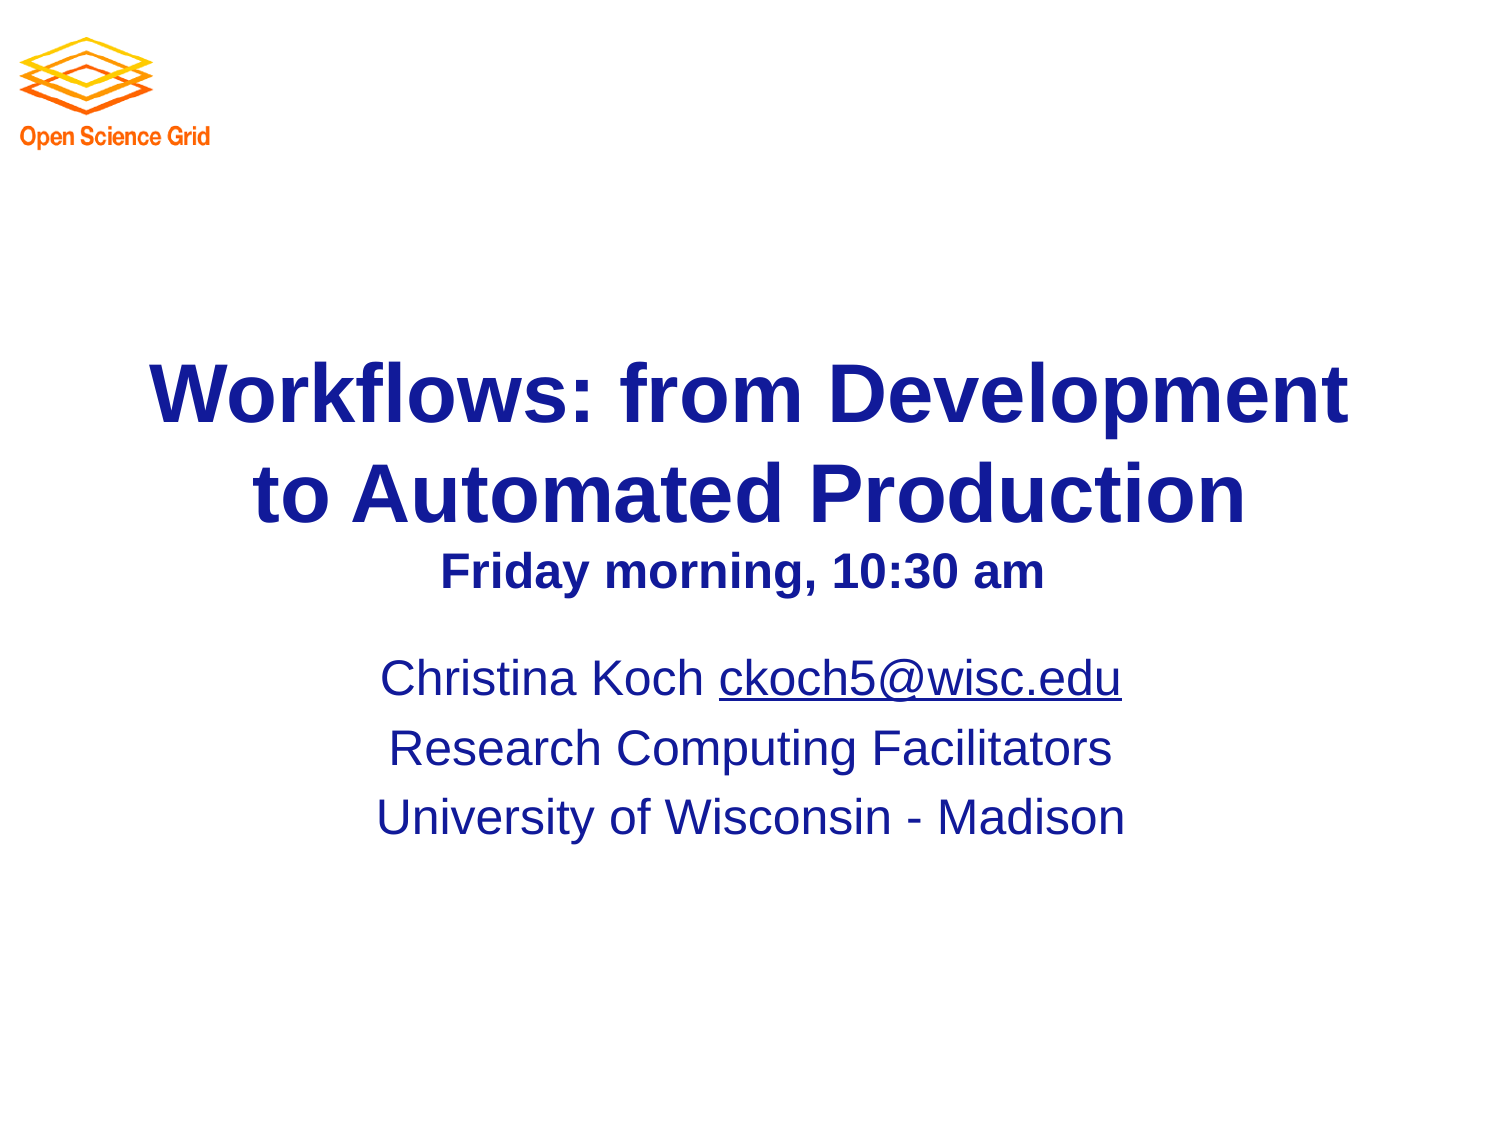

# Workflows: from Development to Automated Production Friday morning, 10:30 am
Christina Koch ckoch5@wisc.edu
Research Computing Facilitators
University of Wisconsin - Madison